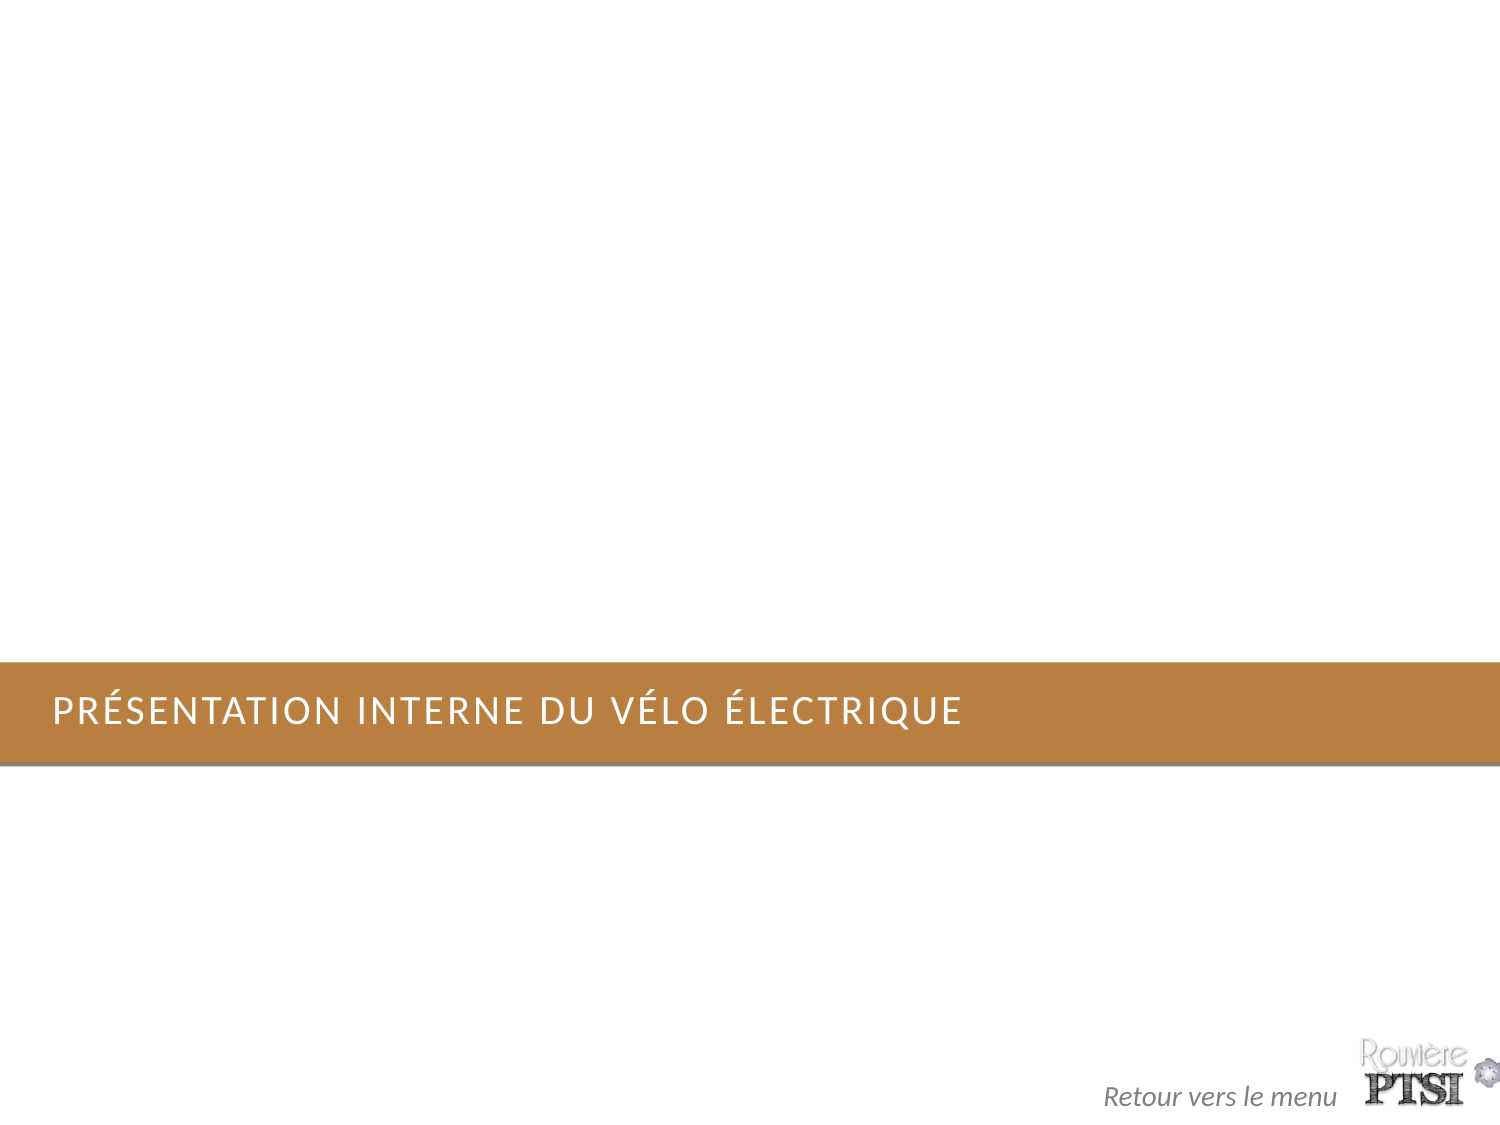

# Présentation interne du vélo électrique
26
Retour vers le menu